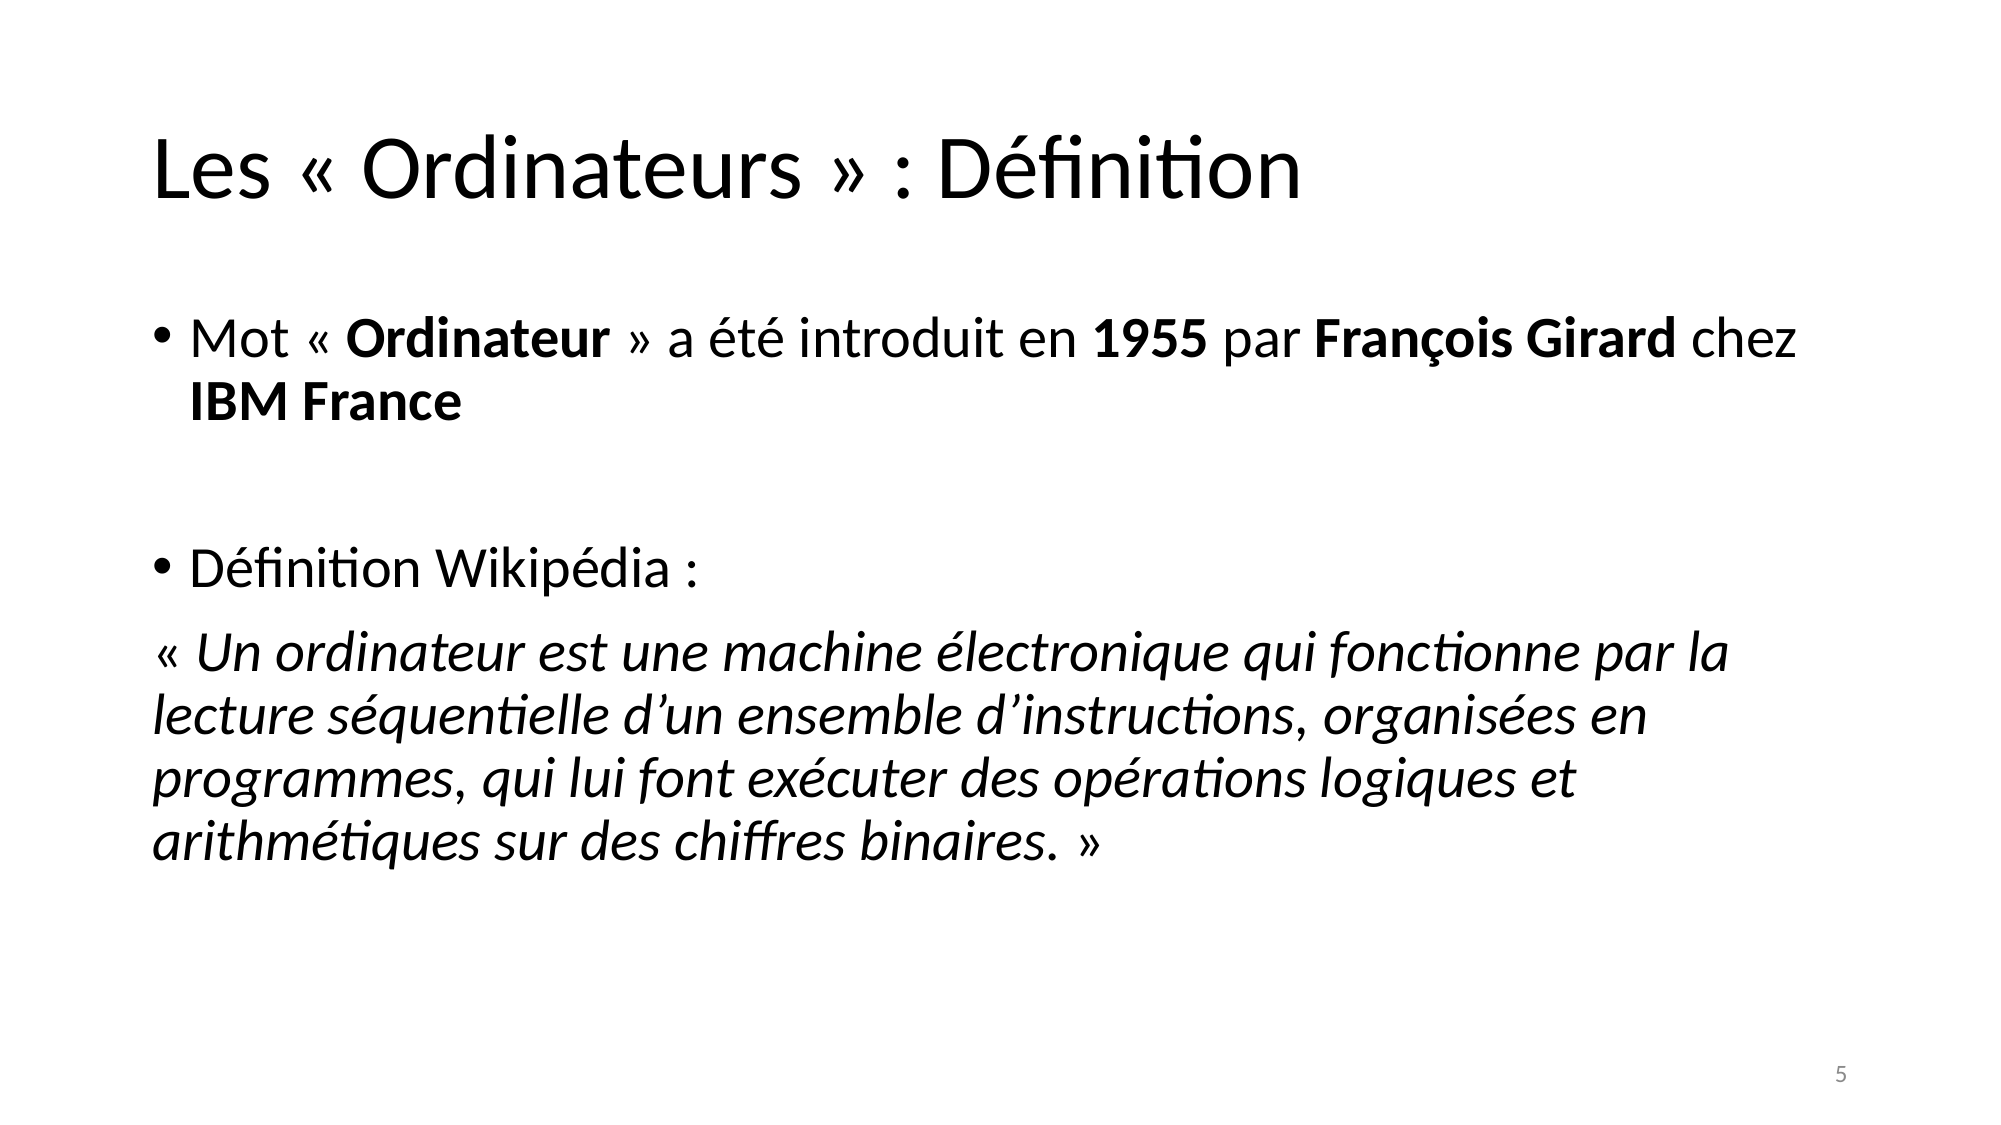

# Les « Ordinateurs » : Définition
Mot « Ordinateur » a été introduit en 1955 par François Girard chez IBM France

Définition Wikipédia :
« Un ordinateur est une machine électronique qui fonctionne par la lecture séquentielle d’un ensemble d’instructions, organisées en programmes, qui lui font exécuter des opérations logiques et arithmétiques sur des chiffres binaires. »
5